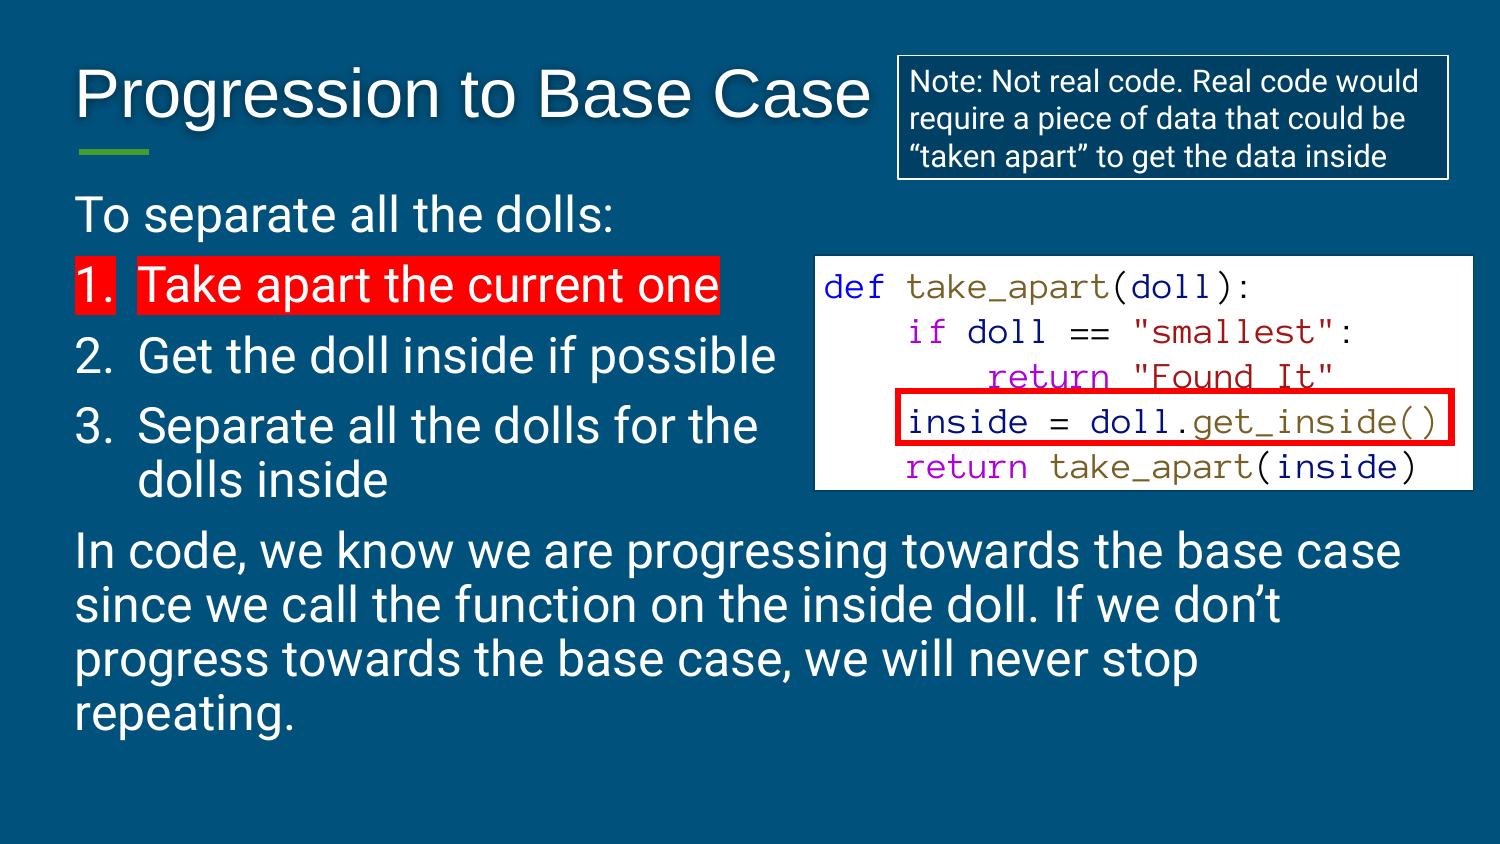

# Progression to Base Case
Note: Not real code. Real code would require a piece of data that could be “taken apart” to get the data inside
To separate all the dolls:
Take apart the current one
Get the doll inside if possible
Separate all the dolls for the
dolls inside
In code, we know we are progressing towards the base case since we call the function on the inside doll. If we don’t progress towards the base case, we will never stop repeating.
def take_apart(doll):
    if doll == "smallest":
        return "Found It"
    inside = doll.get_inside()
    return take_apart(inside)